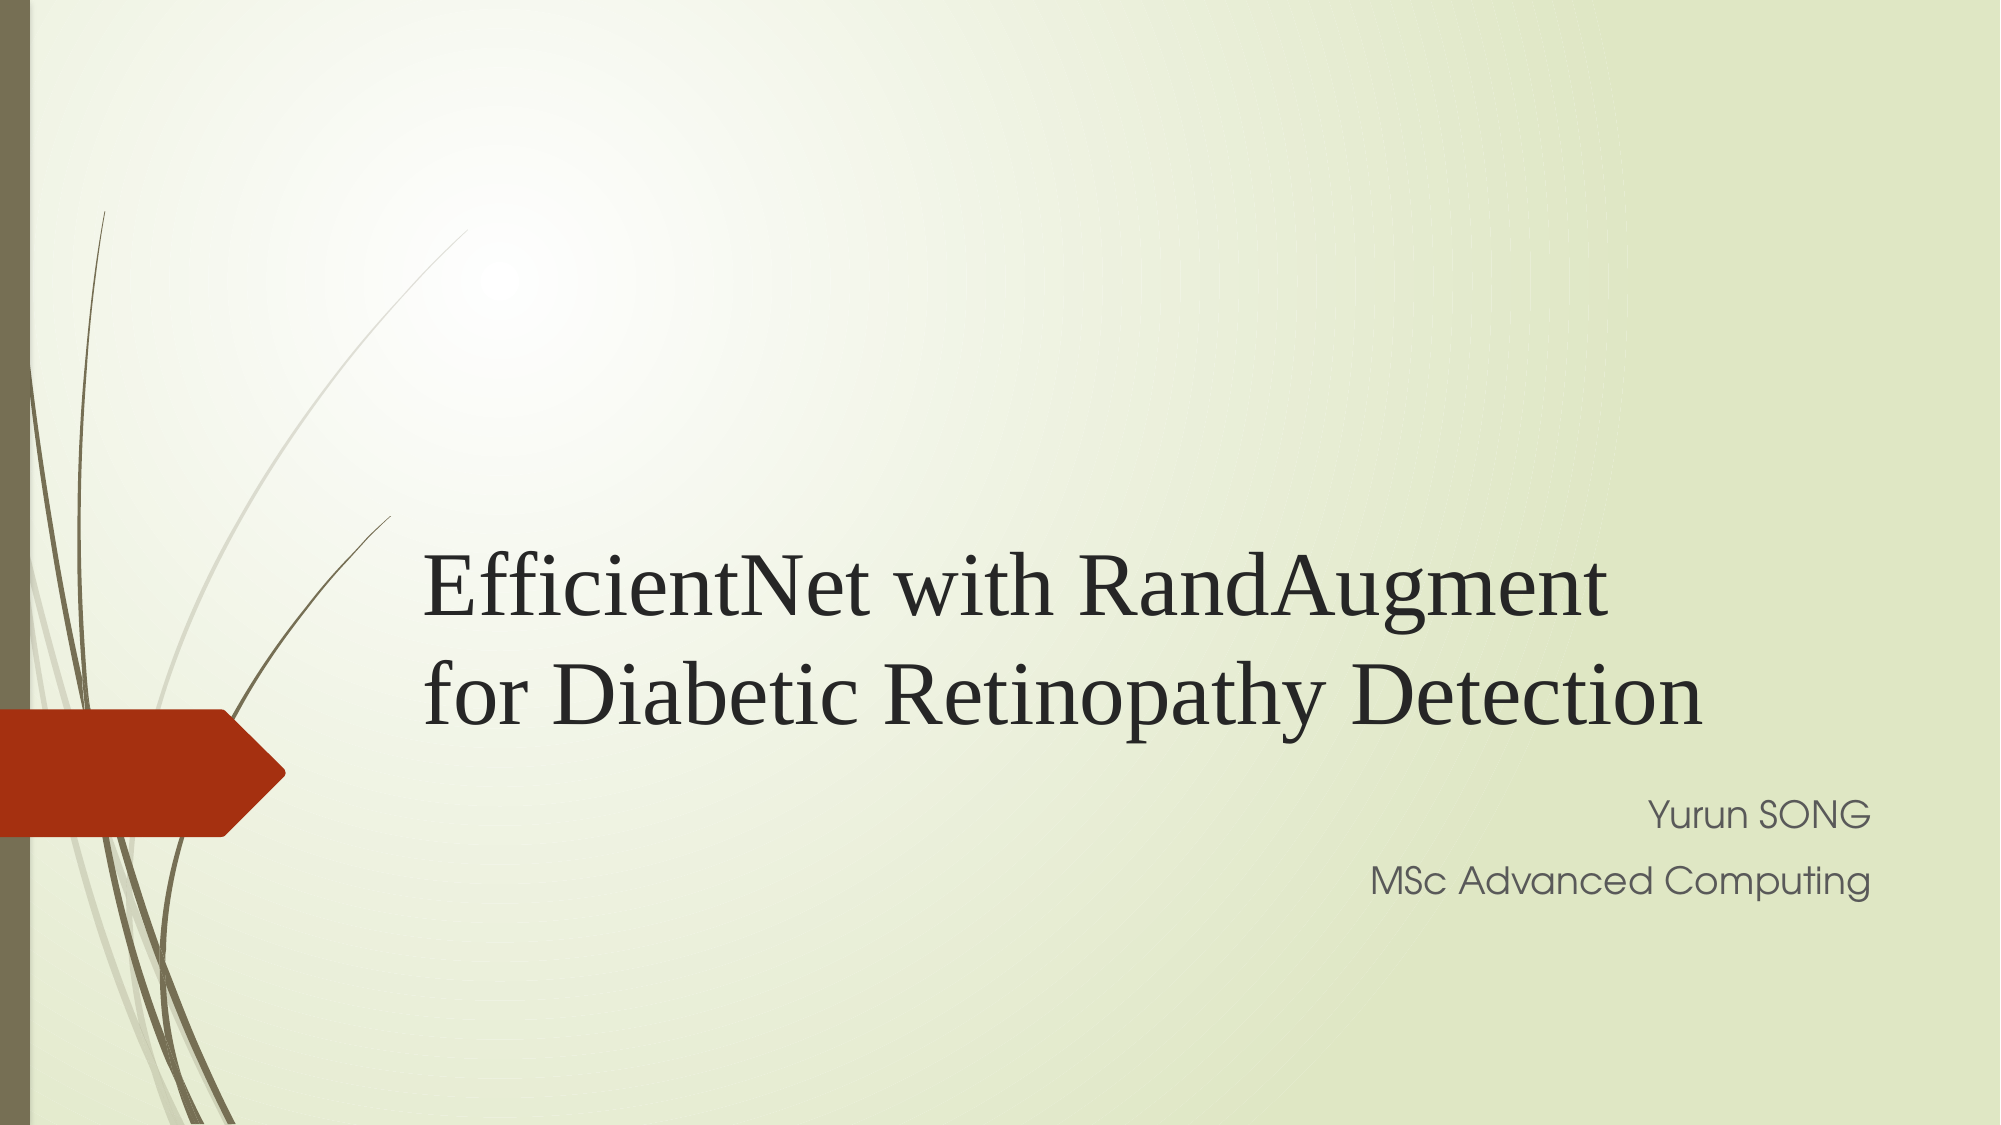

# EfficientNet with RandAugment for Diabetic Retinopathy Detection
Yurun SONG
MSc Advanced Computing